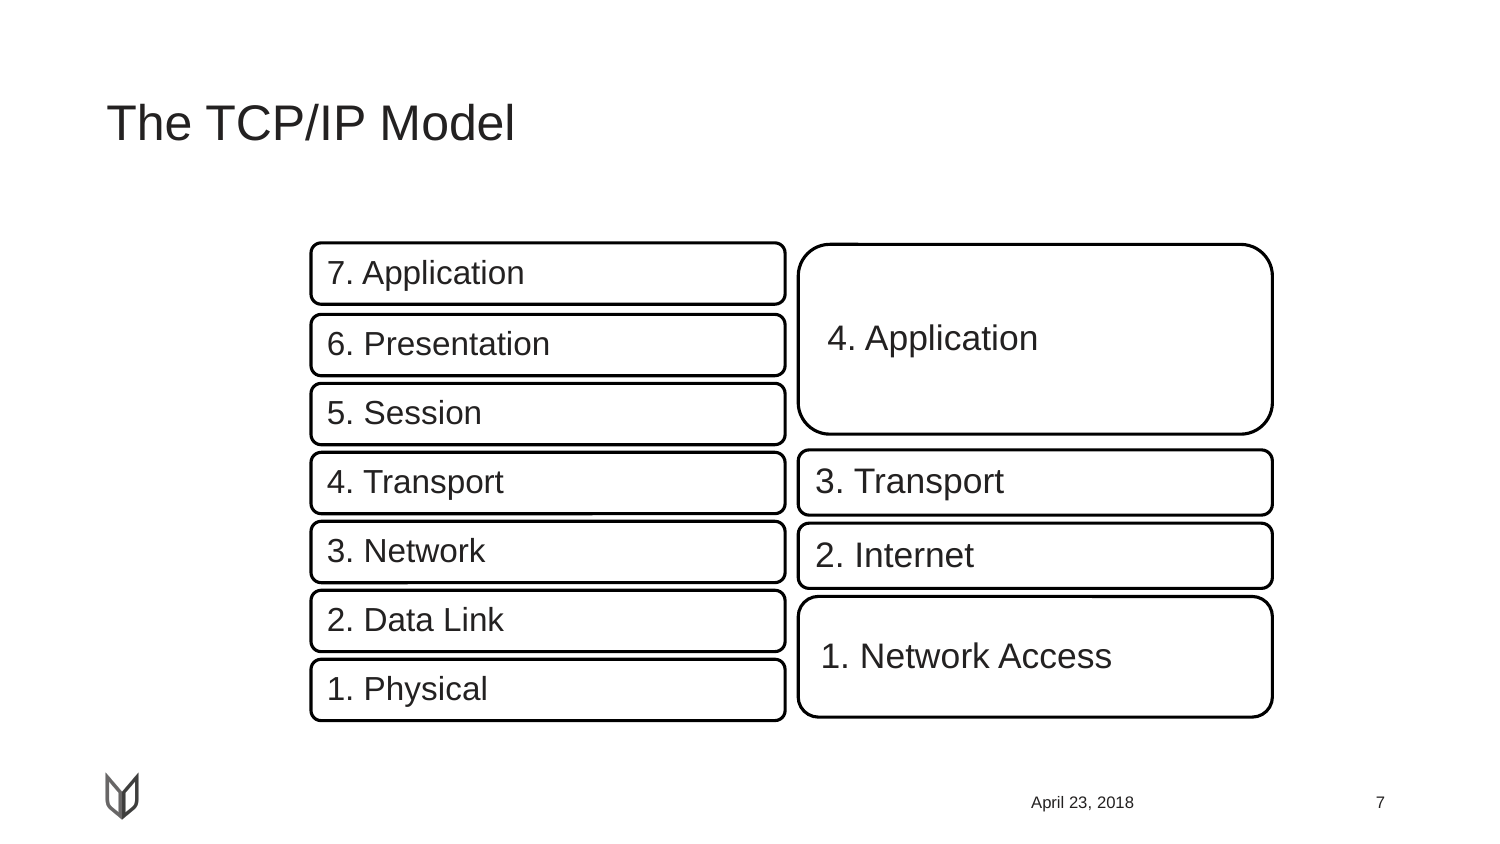

# The TCP/IP Model
7. Application
6. Presentation
5. Session
4. Transport
3. Network
2. Data Link
1. Physical
4. Application
3. Transport
2. Internet
1. Network Access
April 23, 2018
7